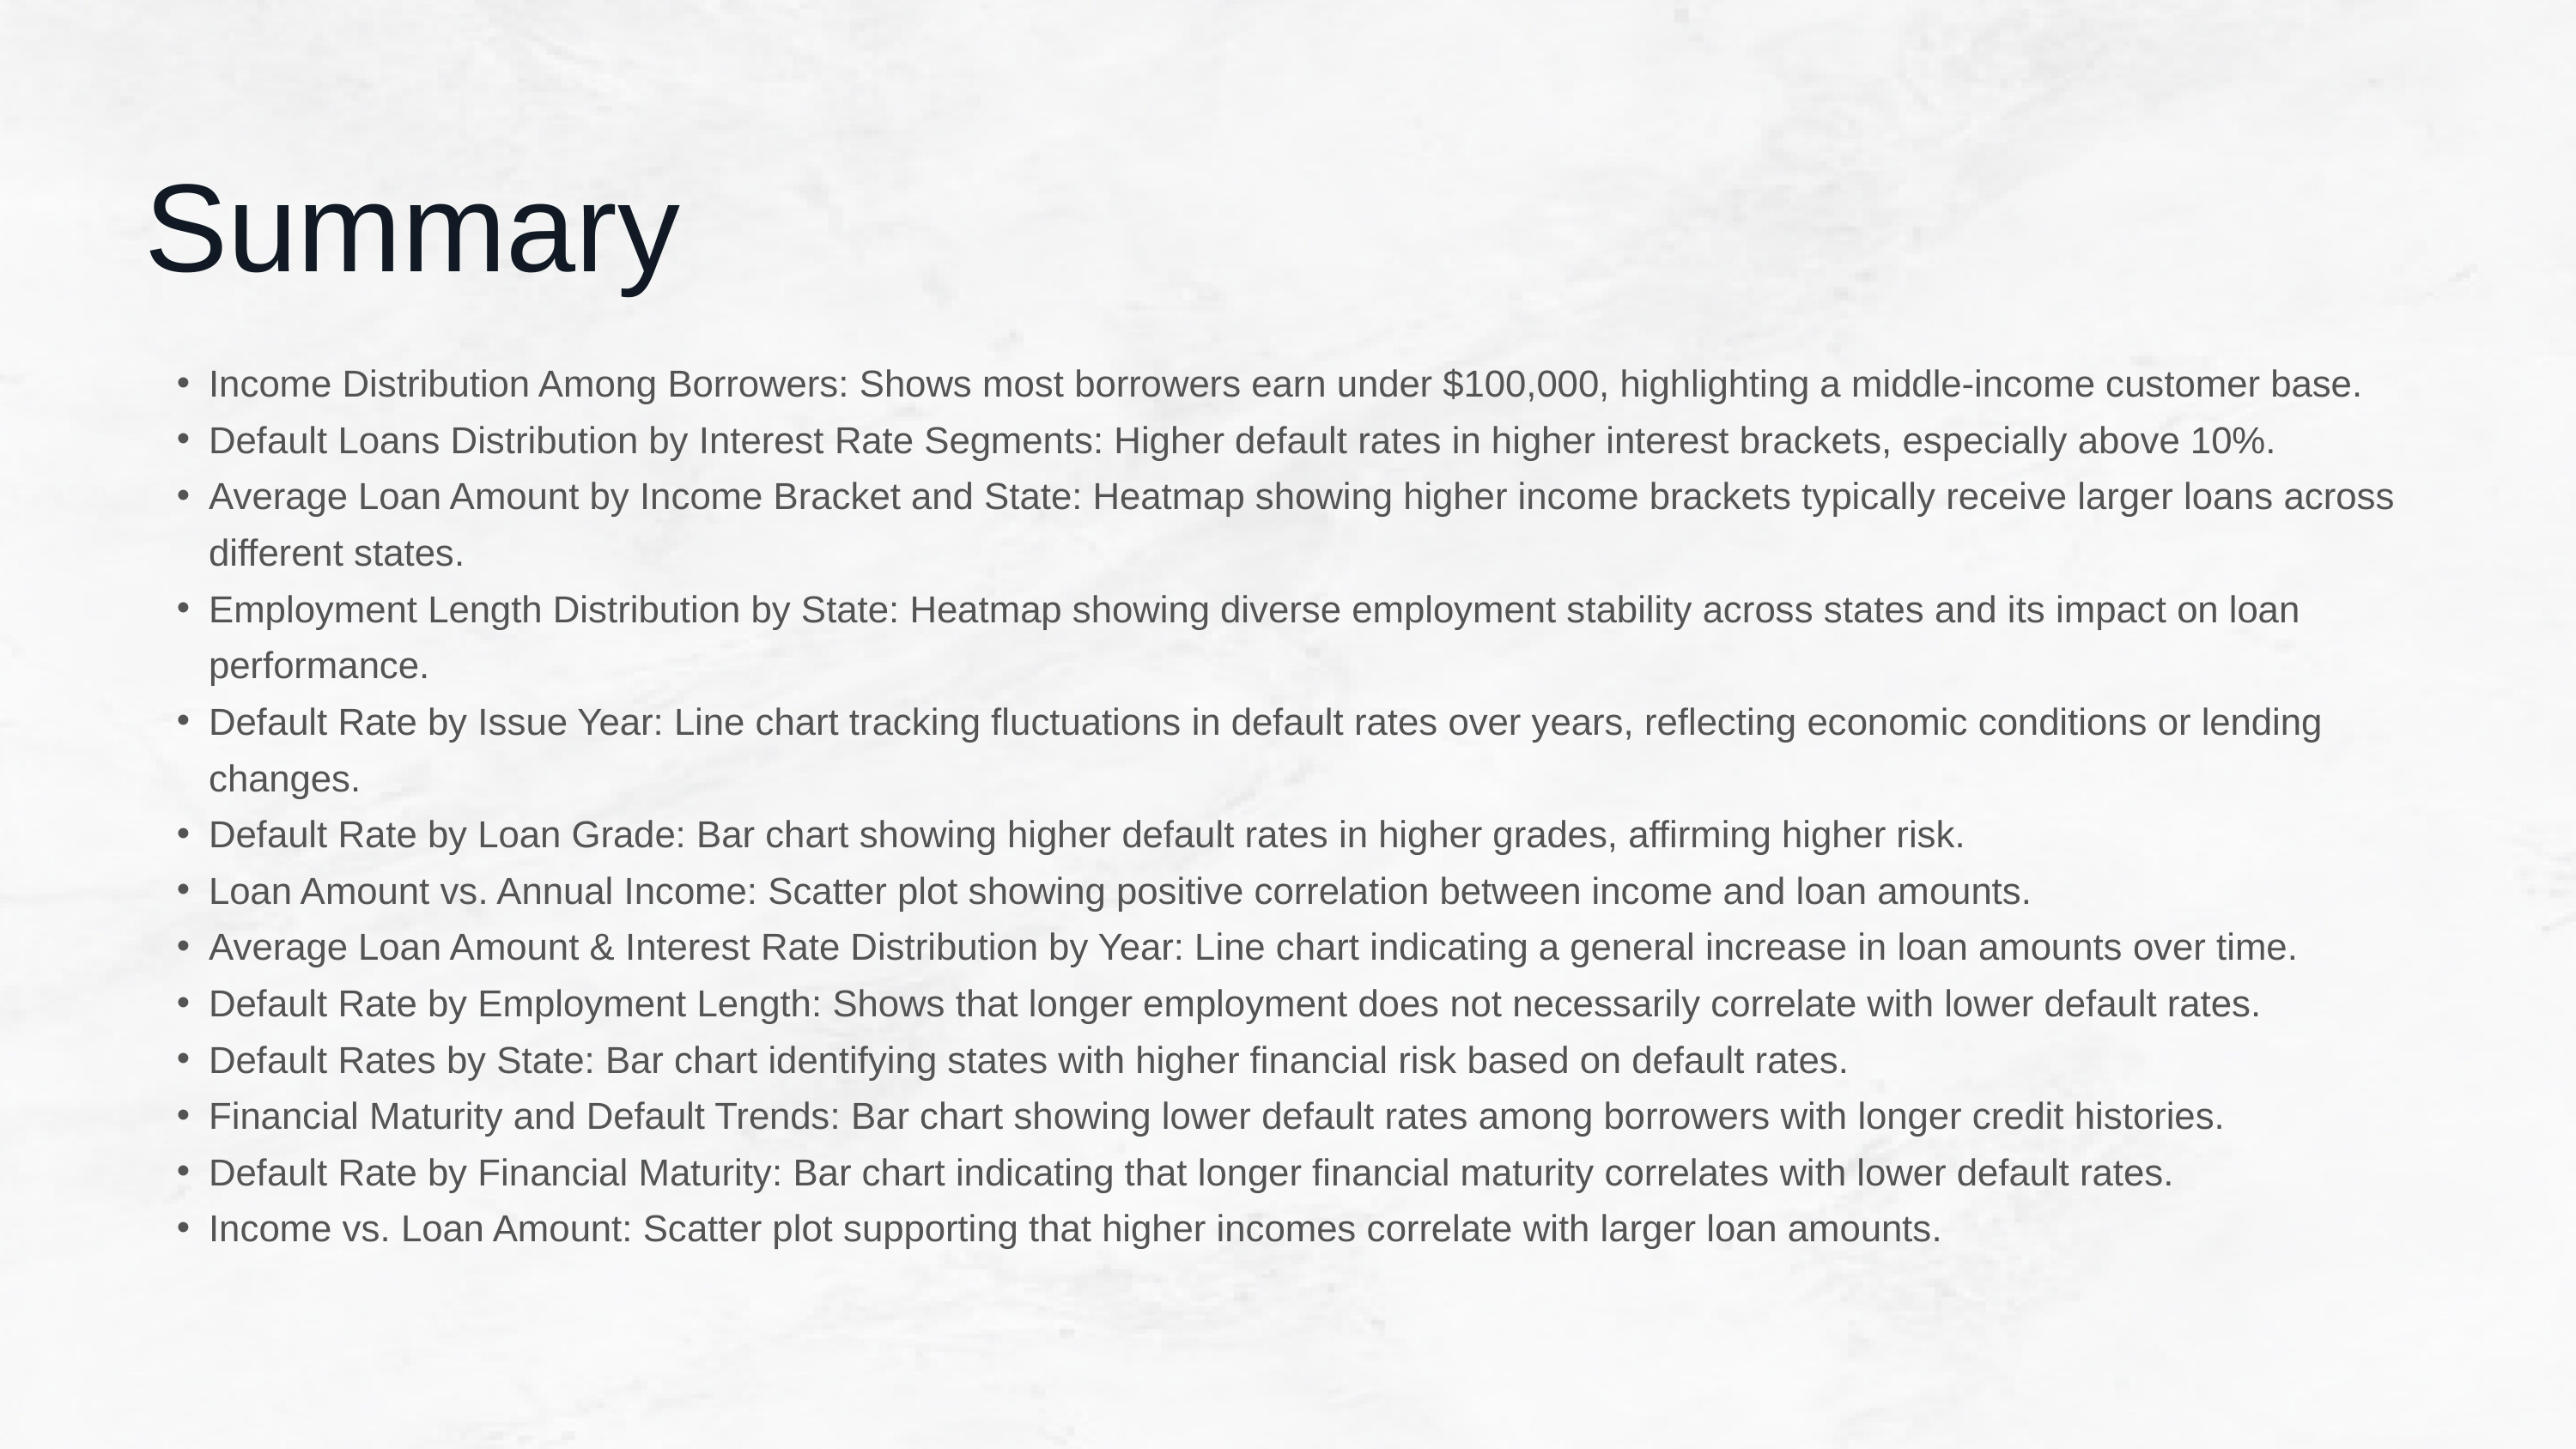

Summary
Income Distribution Among Borrowers: Shows most borrowers earn under $100,000, highlighting a middle-income customer base.
Default Loans Distribution by Interest Rate Segments: Higher default rates in higher interest brackets, especially above 10%.
Average Loan Amount by Income Bracket and State: Heatmap showing higher income brackets typically receive larger loans across different states.
Employment Length Distribution by State: Heatmap showing diverse employment stability across states and its impact on loan performance.
Default Rate by Issue Year: Line chart tracking fluctuations in default rates over years, reflecting economic conditions or lending changes.
Default Rate by Loan Grade: Bar chart showing higher default rates in higher grades, affirming higher risk.
Loan Amount vs. Annual Income: Scatter plot showing positive correlation between income and loan amounts.
Average Loan Amount & Interest Rate Distribution by Year: Line chart indicating a general increase in loan amounts over time.
Default Rate by Employment Length: Shows that longer employment does not necessarily correlate with lower default rates.
Default Rates by State: Bar chart identifying states with higher financial risk based on default rates.
Financial Maturity and Default Trends: Bar chart showing lower default rates among borrowers with longer credit histories.
Default Rate by Financial Maturity: Bar chart indicating that longer financial maturity correlates with lower default rates.
Income vs. Loan Amount: Scatter plot supporting that higher incomes correlate with larger loan amounts.